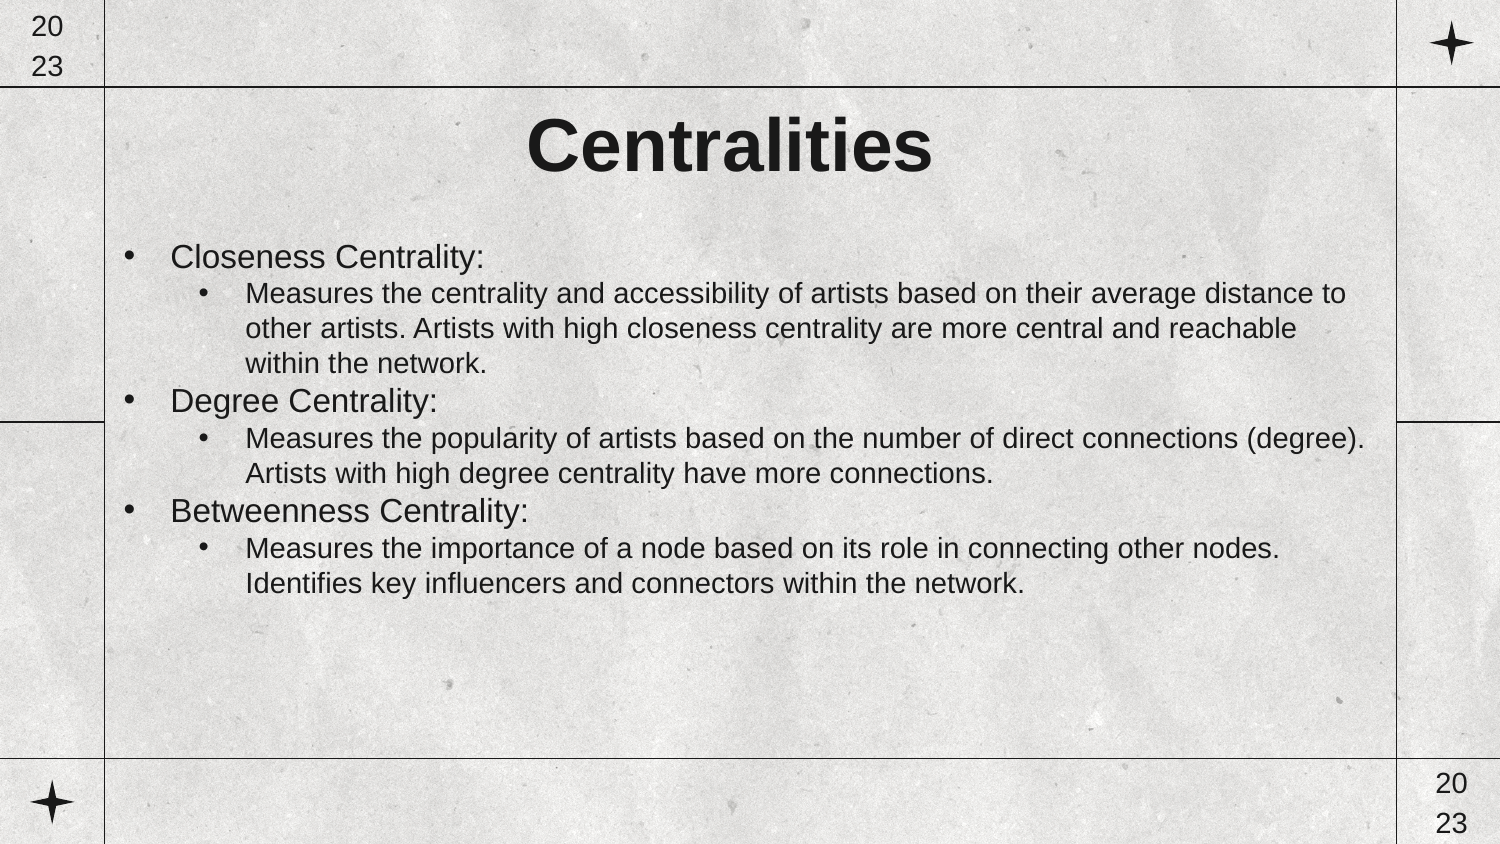

# Centralities
Closeness Centrality:
Measures the centrality and accessibility of artists based on their average distance to other artists. Artists with high closeness centrality are more central and reachable within the network.
Degree Centrality:
Measures the popularity of artists based on the number of direct connections (degree). Artists with high degree centrality have more connections.
Betweenness Centrality:
Measures the importance of a node based on its role in connecting other nodes. Identifies key influencers and connectors within the network.